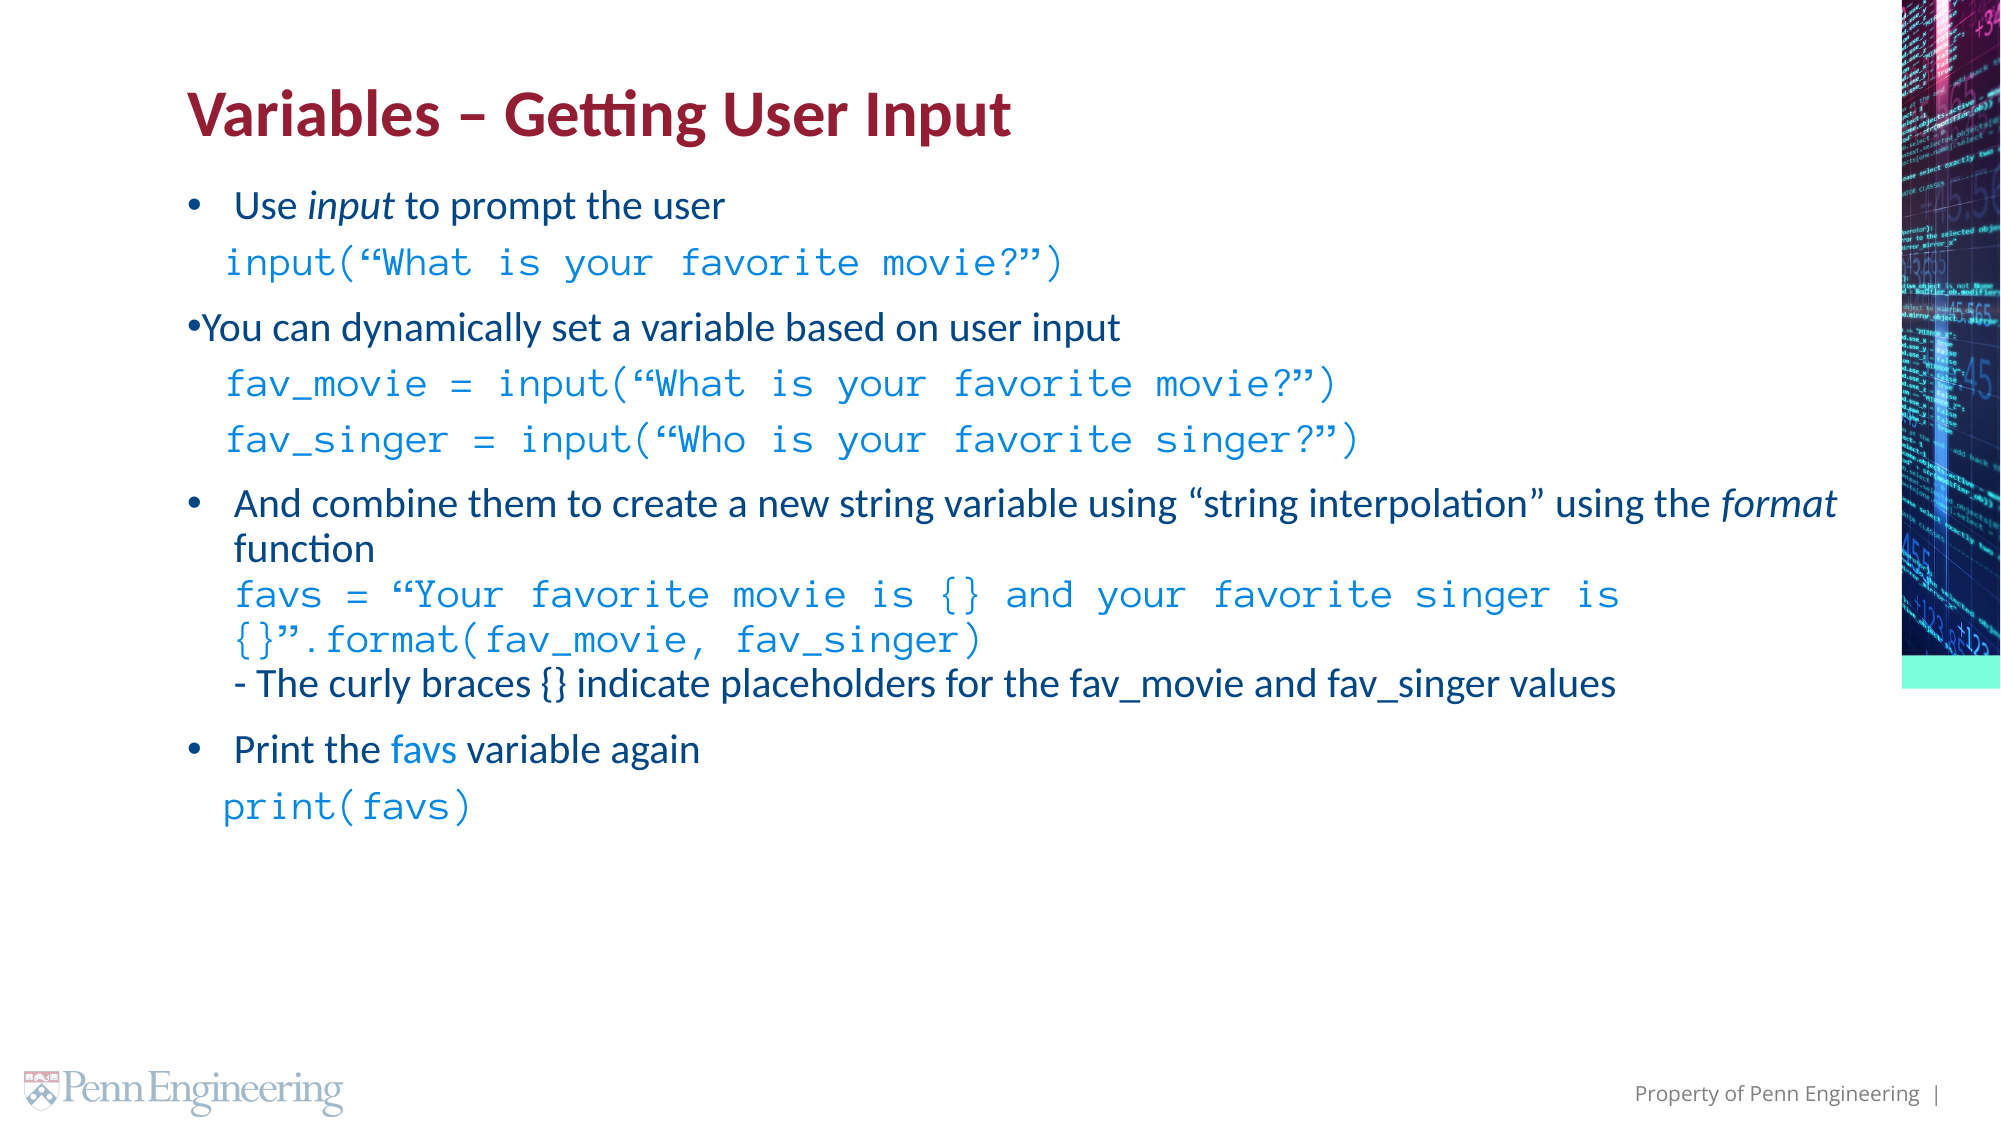

# Variables – Getting User Input
Use input to prompt the user
input(“What is your favorite movie?”)
You can dynamically set a variable based on user input
fav_movie = input(“What is your favorite movie?”)
fav_singer = input(“Who is your favorite singer?”)
And combine them to create a new string variable using “string interpolation” using the format function
favs = “Your favorite movie is {} and your favorite singer is   {}”.format(fav_movie, fav_singer)
- The curly braces {} indicate placeholders for the fav_movie and fav_singer values
Print the favs variable again
print(favs)